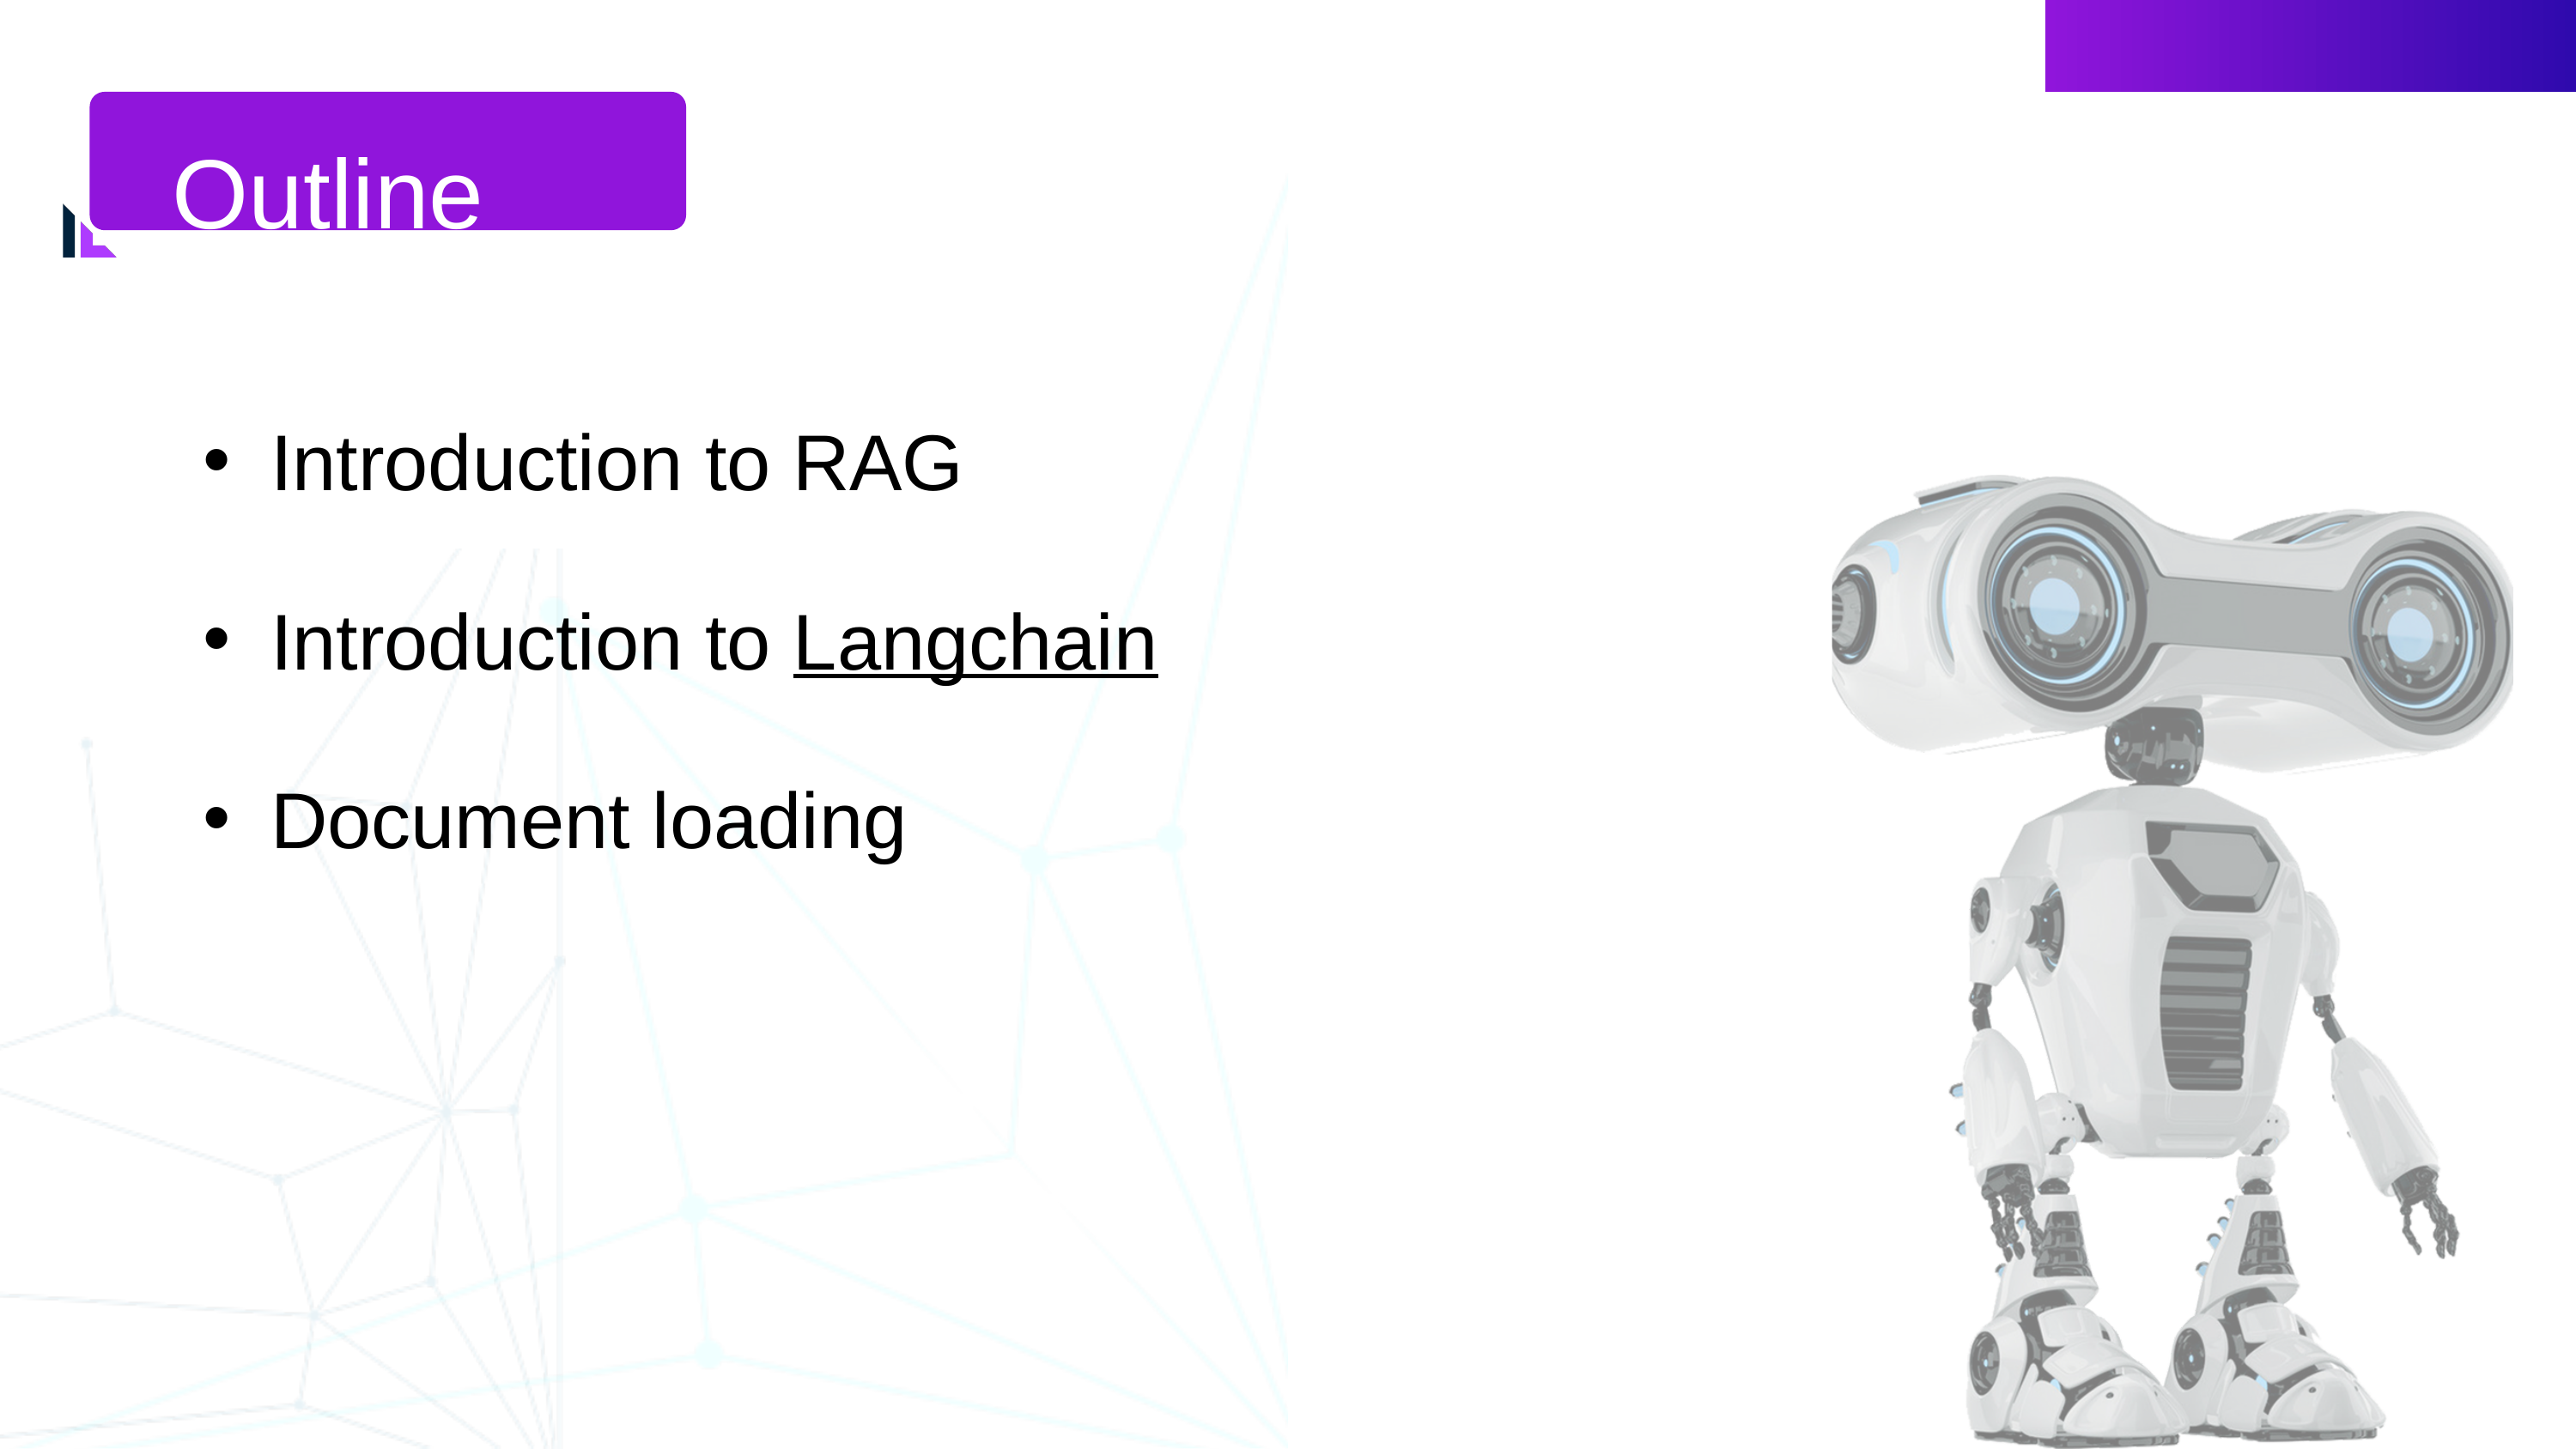

Outline

Introduction to RAG
Introduction to Langchain
Document loading